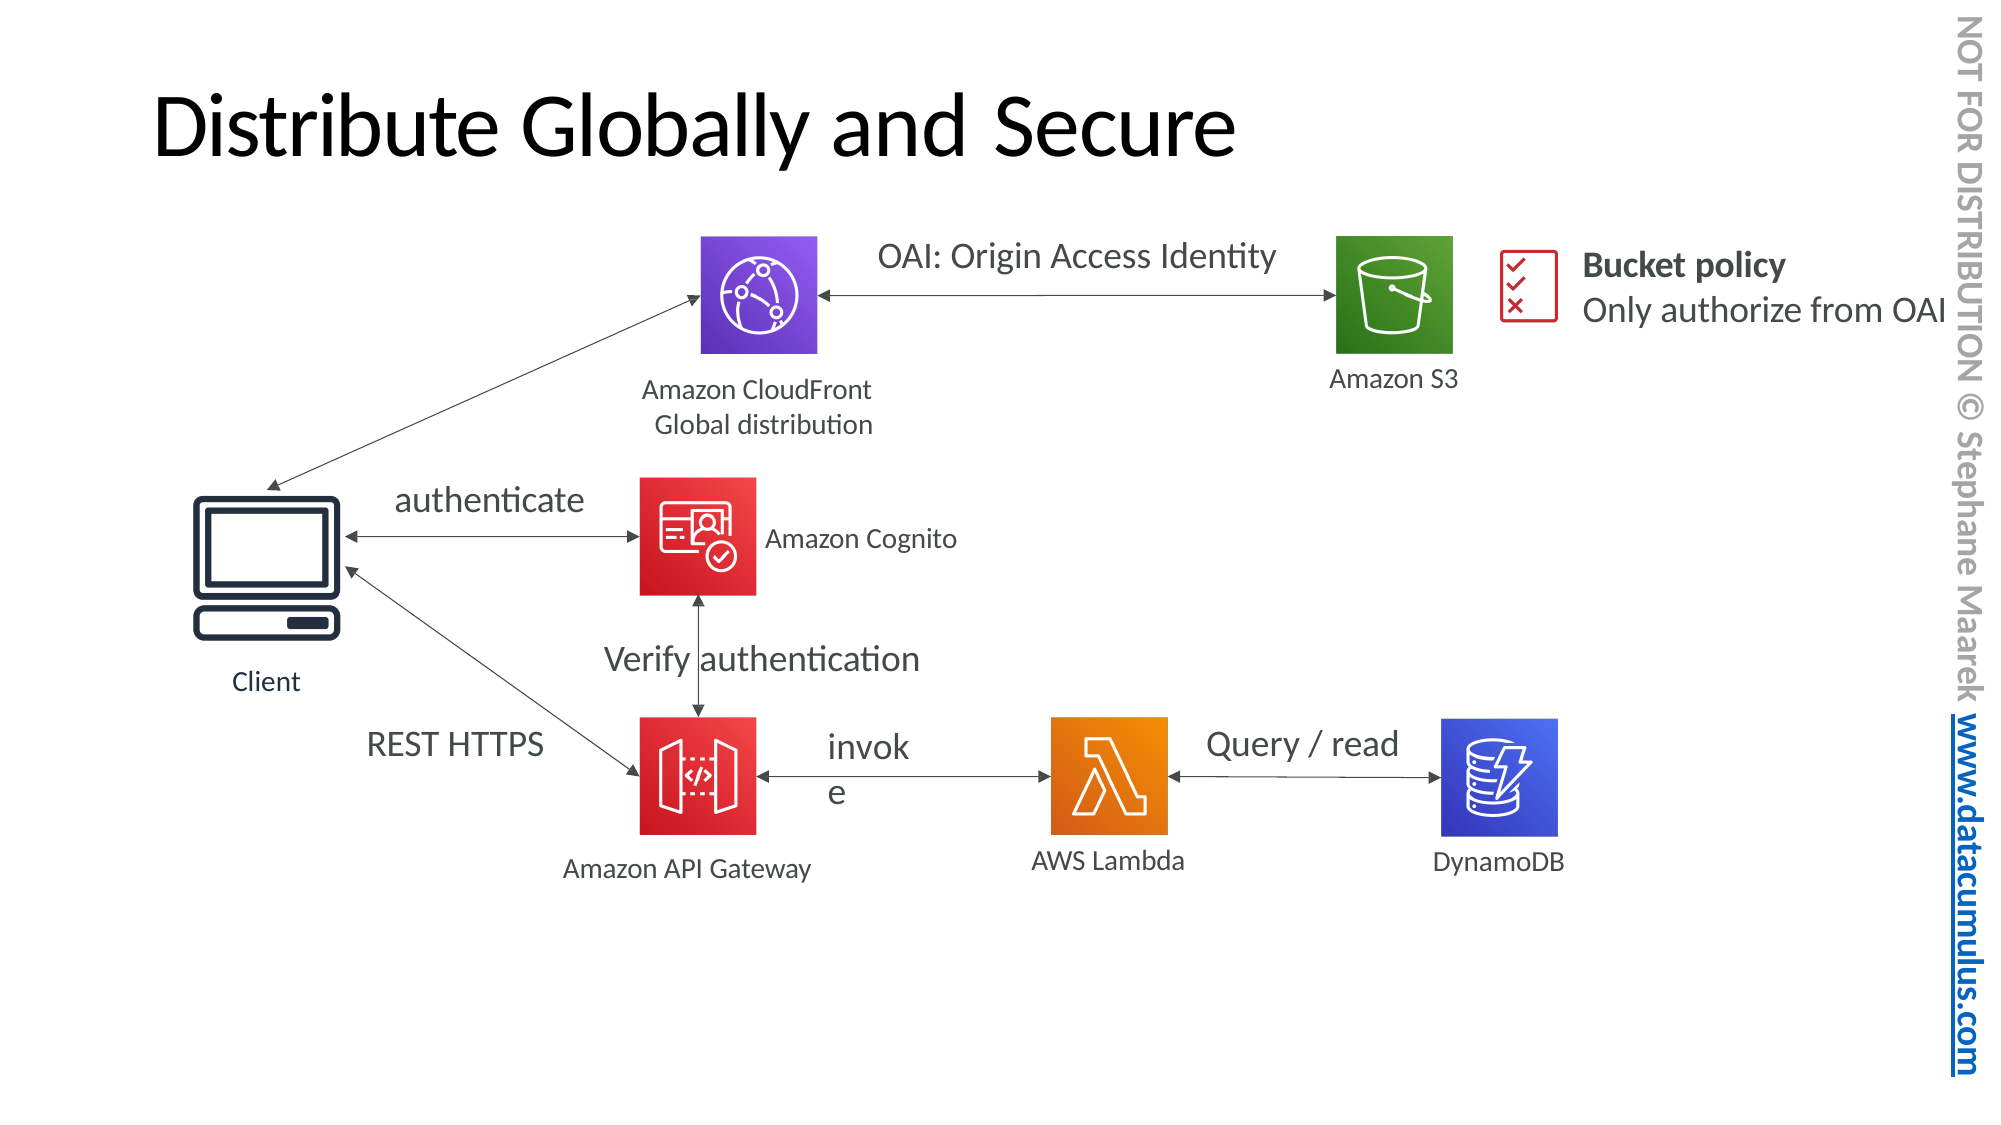

NOT FOR DISTRIBUTION © Stephane Maarek www.datacumulus.com
# Distribute Globally and Secure
OAI: Origin Access Identity

Bucket policy
Only authorize from OAI

Amazon S3
Amazon CloudFront  Global distribution
authenticate

Amazon Cognito

Verify authentication
Client
REST HTTPS
Query / read

invoke

AWS Lambda
DynamoDB
Amazon API Gateway
© Stephane Maarek